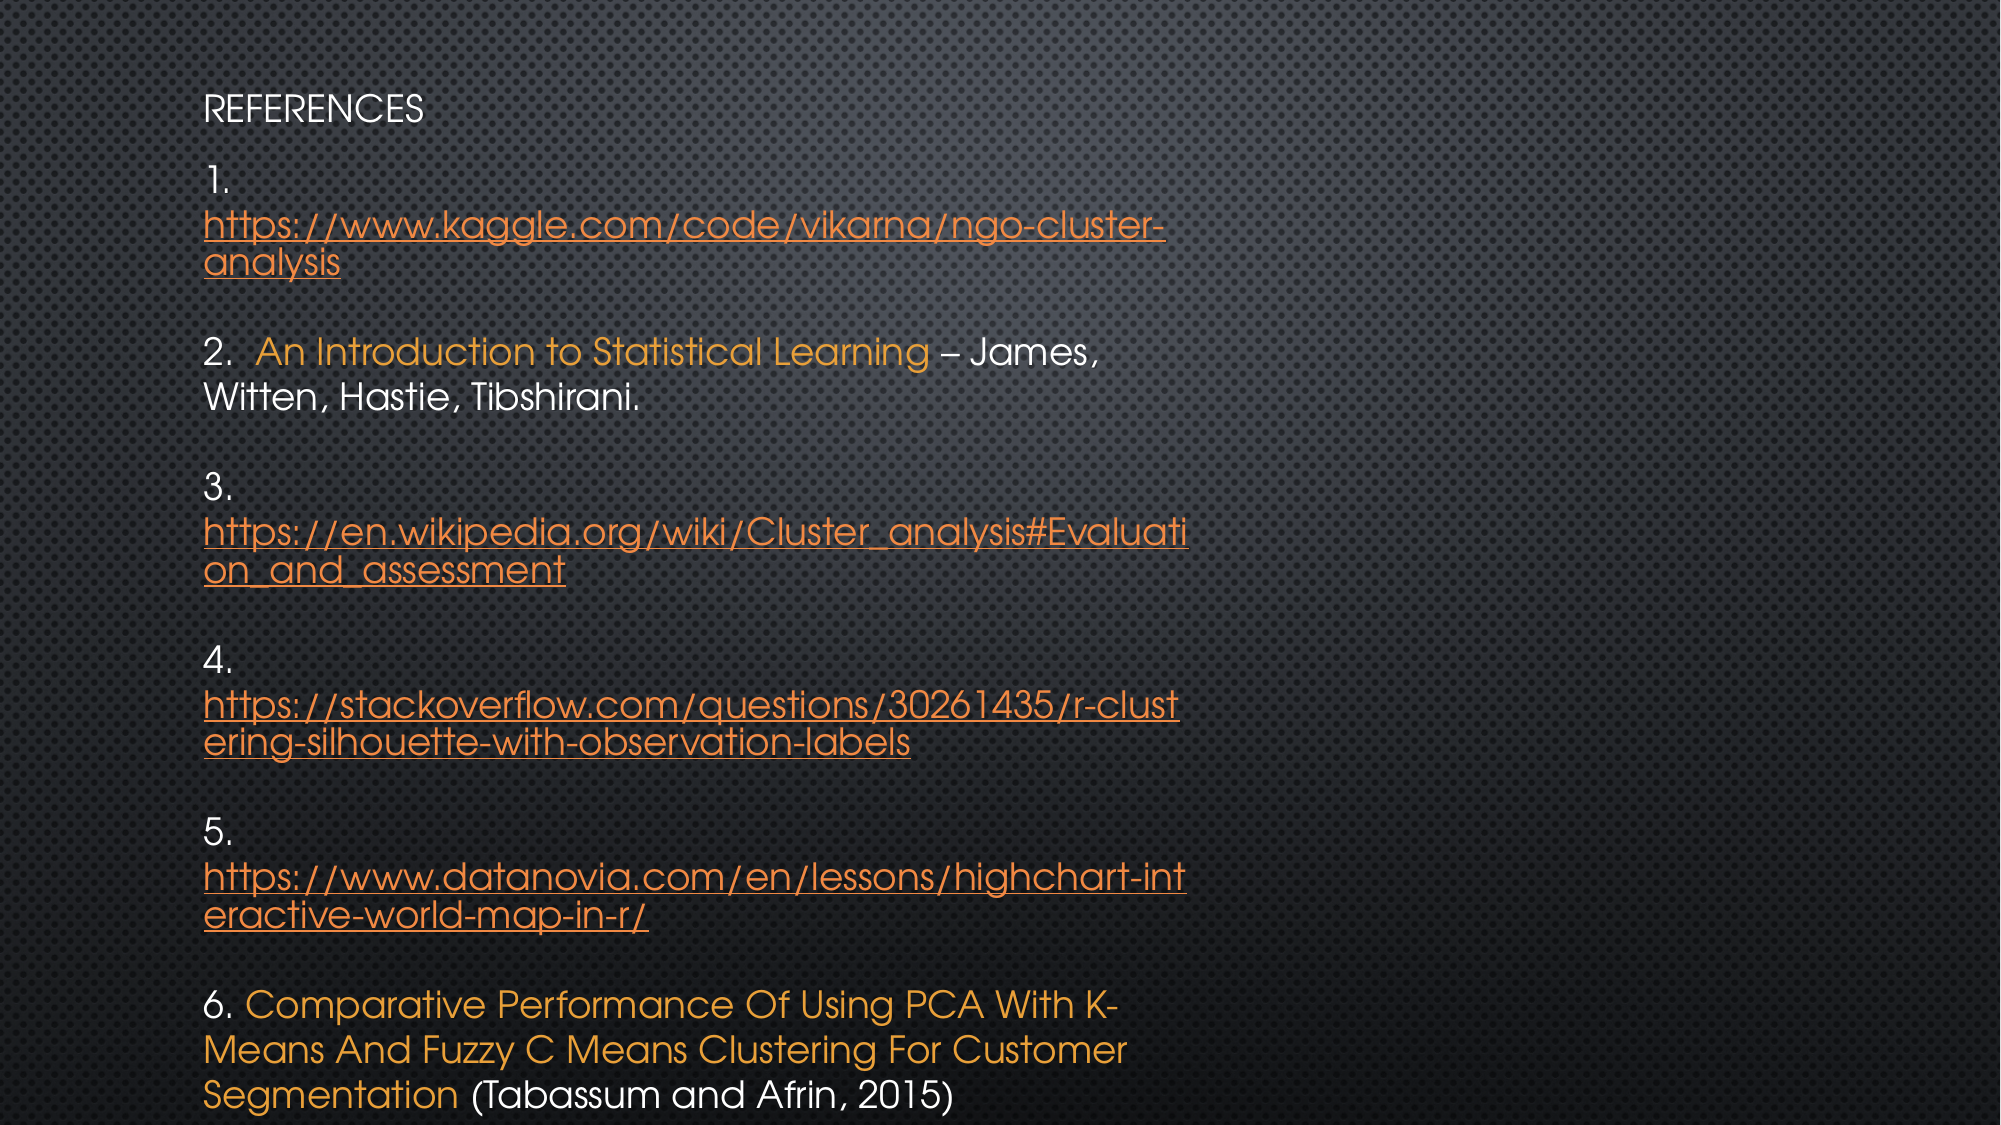

# References
1.  https://www.kaggle.com/code/vikarna/ngo-cluster-analysis

2.  An Introduction to Statistical Learning – James, Witten, Hastie, Tibshirani.

3. https://en.wikipedia.org/wiki/Cluster_analysis#Evaluation_and_assessment

4.  https://stackoverflow.com/questions/30261435/r-clustering-silhouette-with-observation-labels

5. https://www.datanovia.com/en/lessons/highchart-interactive-world-map-in-r/

6. Comparative Performance Of Using PCA With K-Means And Fuzzy C Means Clustering For Customer Segmentation (Tabassum and Afrin, 2015)